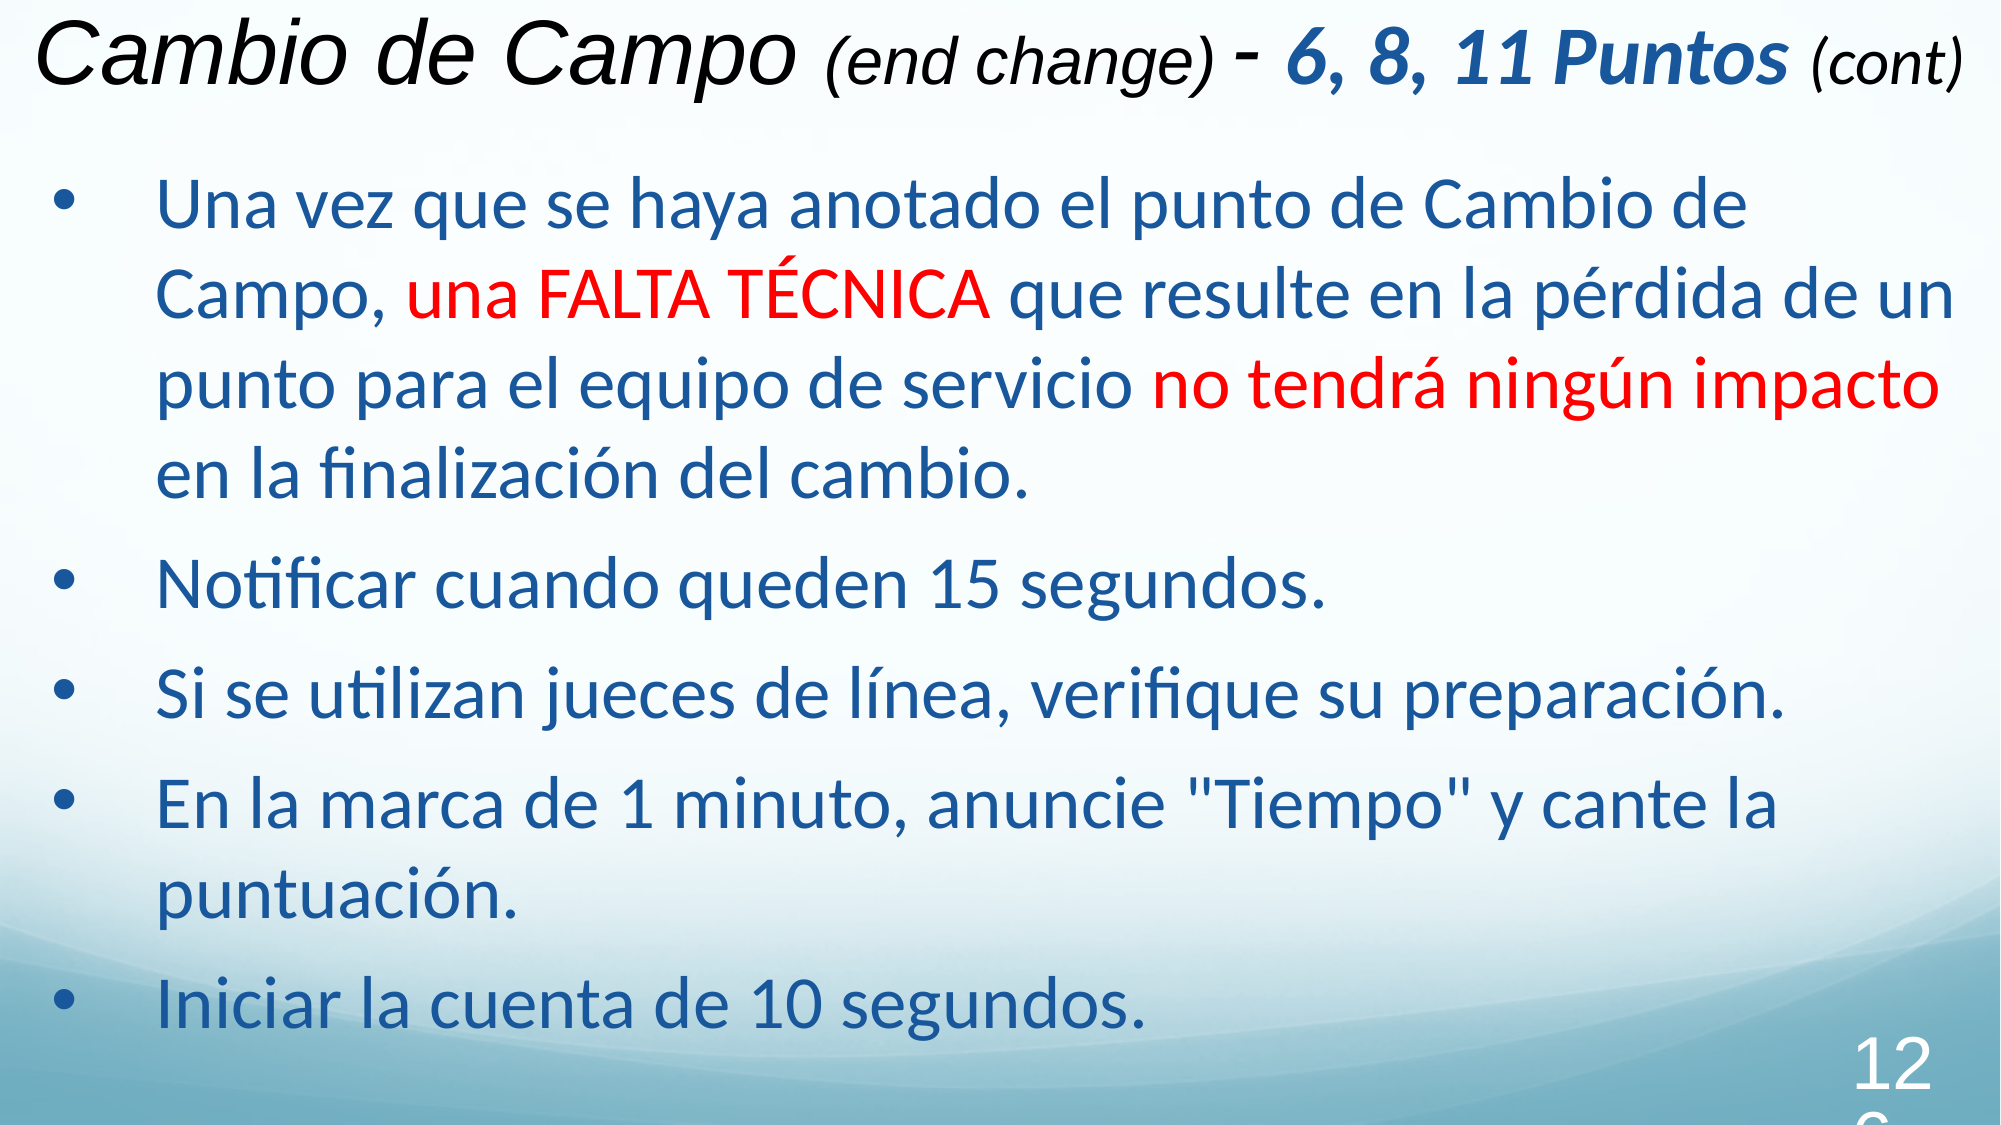

Cambio de Campo (end change) - 6, 8, 11 Puntos (cont)

Una vez que se haya anotado el punto de Cambio de Campo, una FALTA TÉCNICA que resulte en la pérdida de un punto para el equipo de servicio no tendrá ningún impacto en la finalización del cambio.

Notificar cuando queden 15 segundos.

Si se utilizan jueces de línea, verifique su preparación.

En la marca de 1 minuto, anuncie "Tiempo" y cante la puntuación.

Iniciar la cuenta de 10 segundos.

126